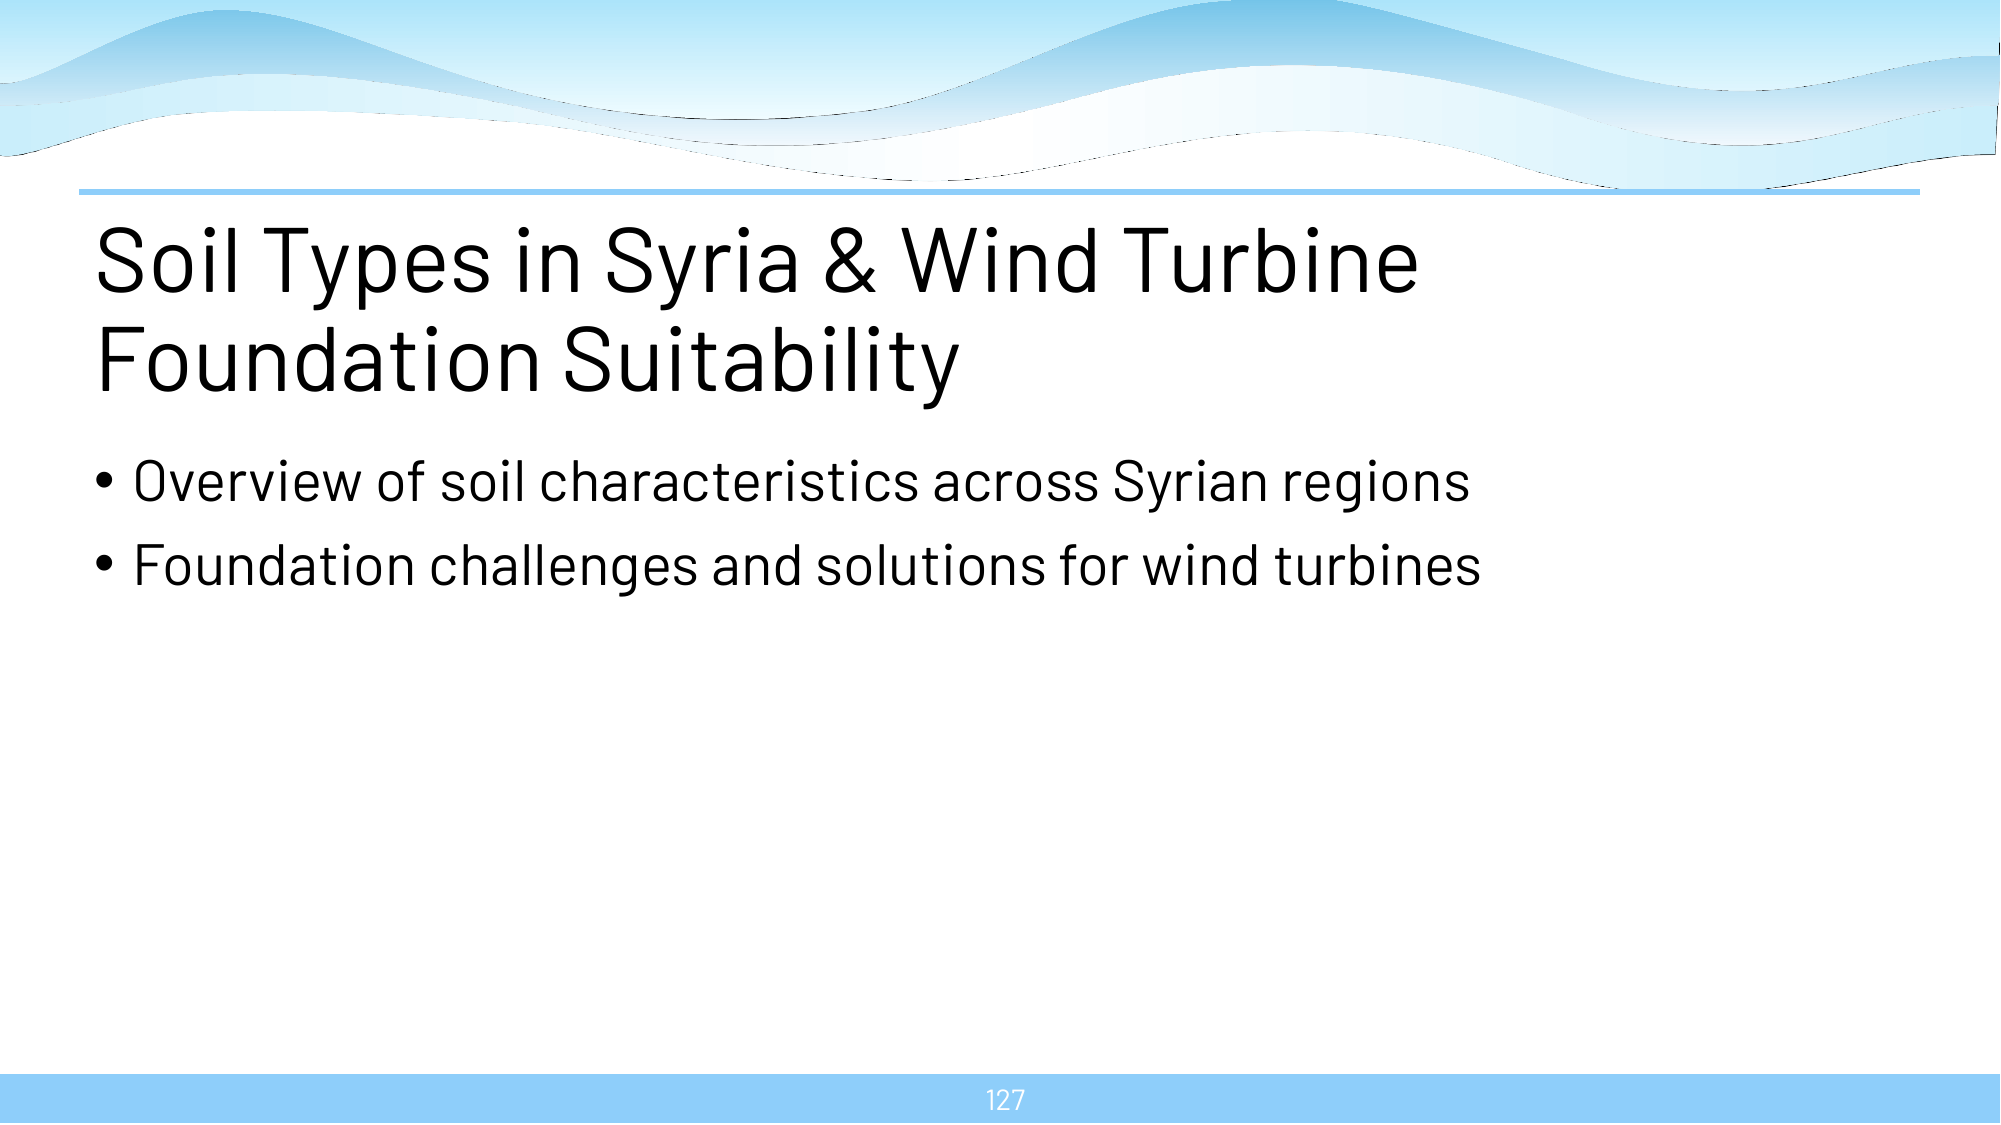

# Soil Types in Syria & Wind Turbine Foundation Suitability
Overview of soil characteristics across Syrian regions
Foundation challenges and solutions for wind turbines
|  |
| --- |
127